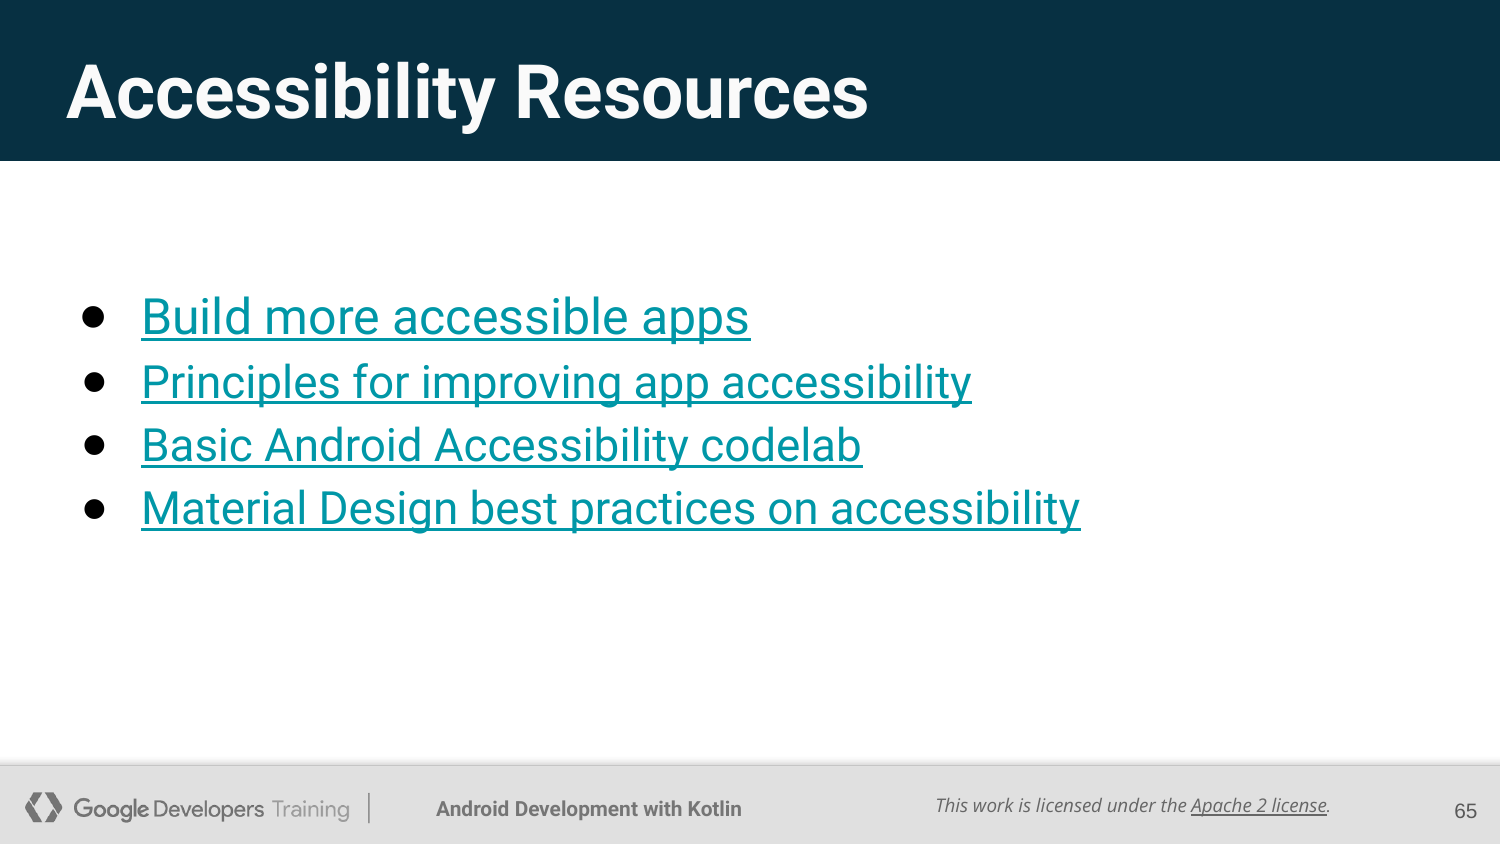

# Accessibility Resources
Build more accessible apps
Principles for improving app accessibility
Basic Android Accessibility codelab
Material Design best practices on accessibility

65